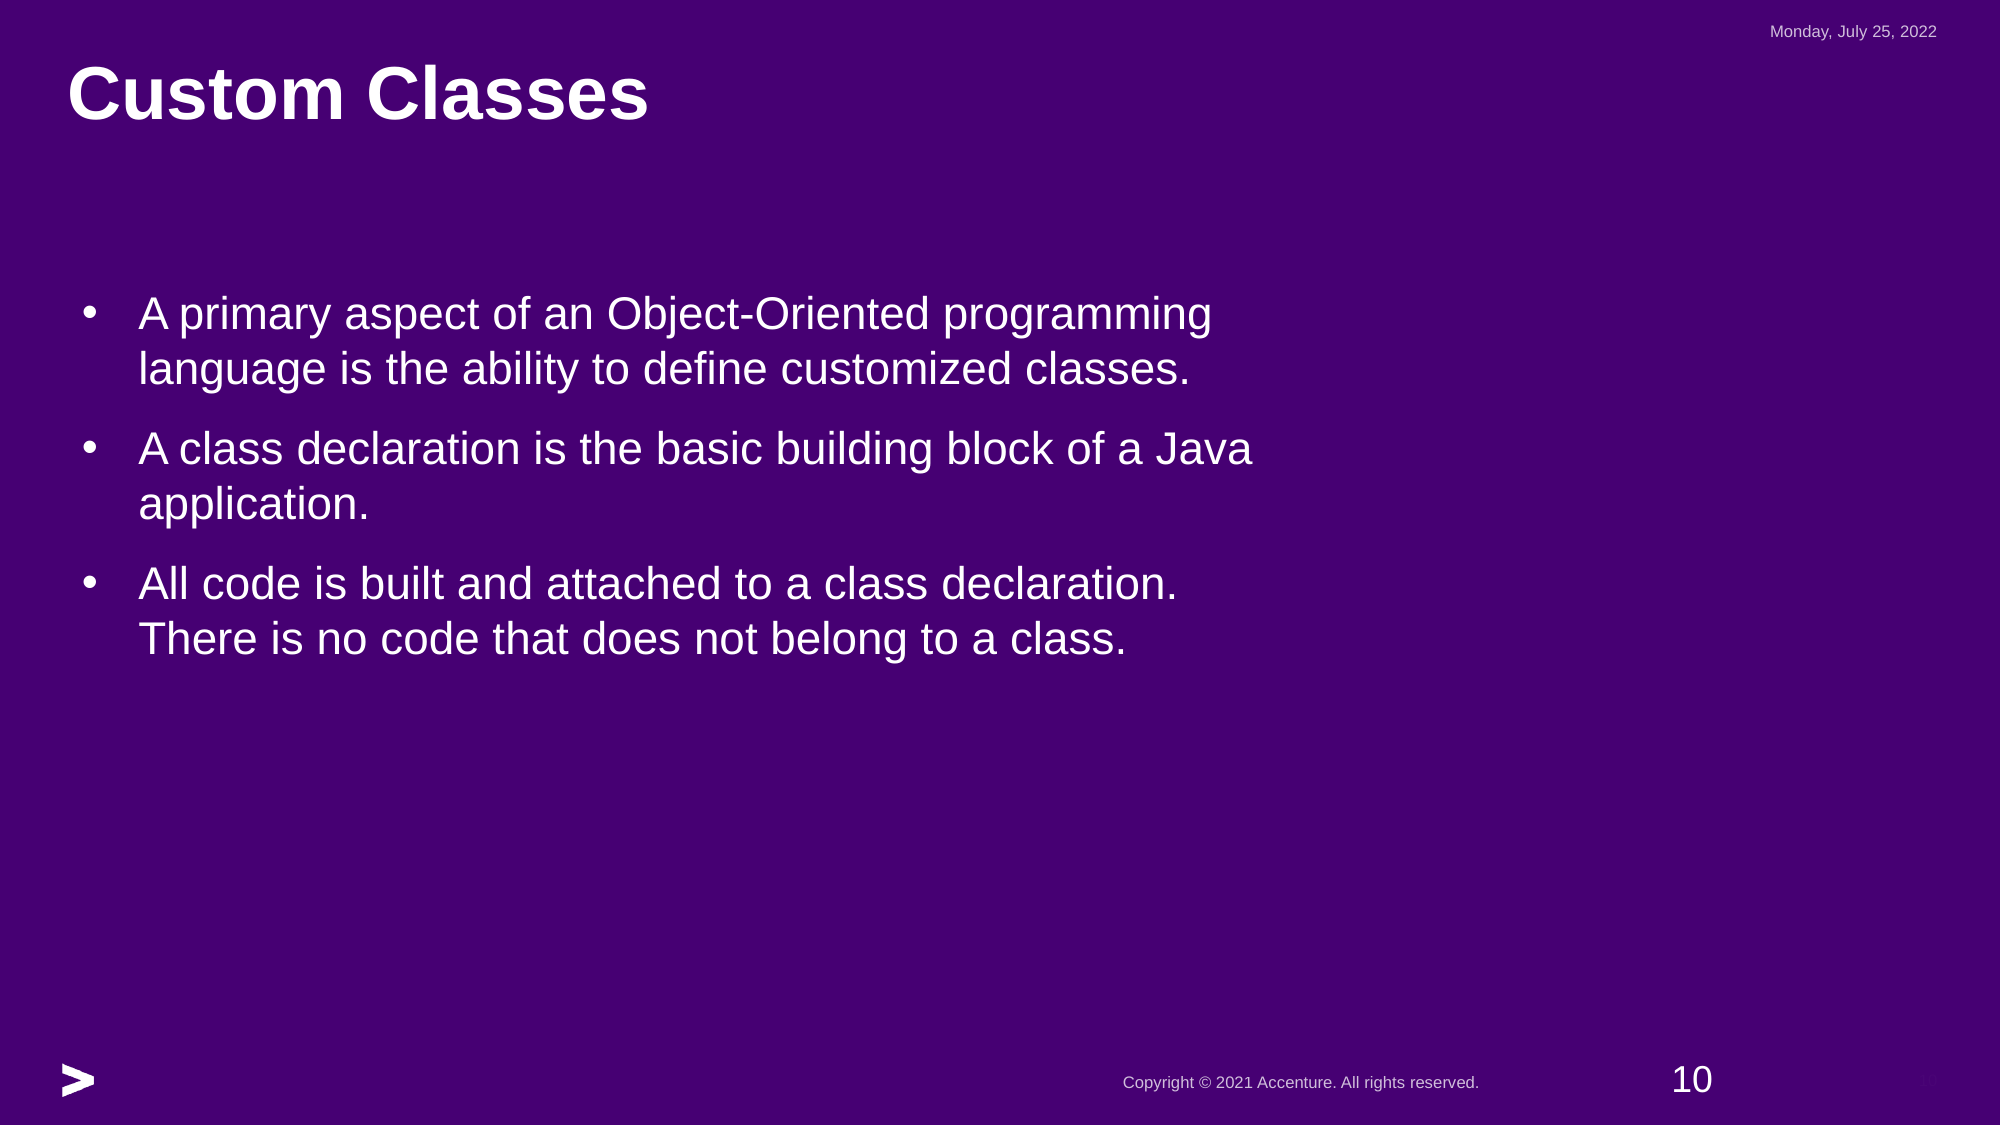

Monday, July 25, 2022
Custom Classes

A primary aspect of an Object-Oriented programming language is the ability to define customized classes.
A class declaration is the basic building block of a Java application.
All code is built and attached to a class declaration. There is no code that does not belong to a class.

10
10